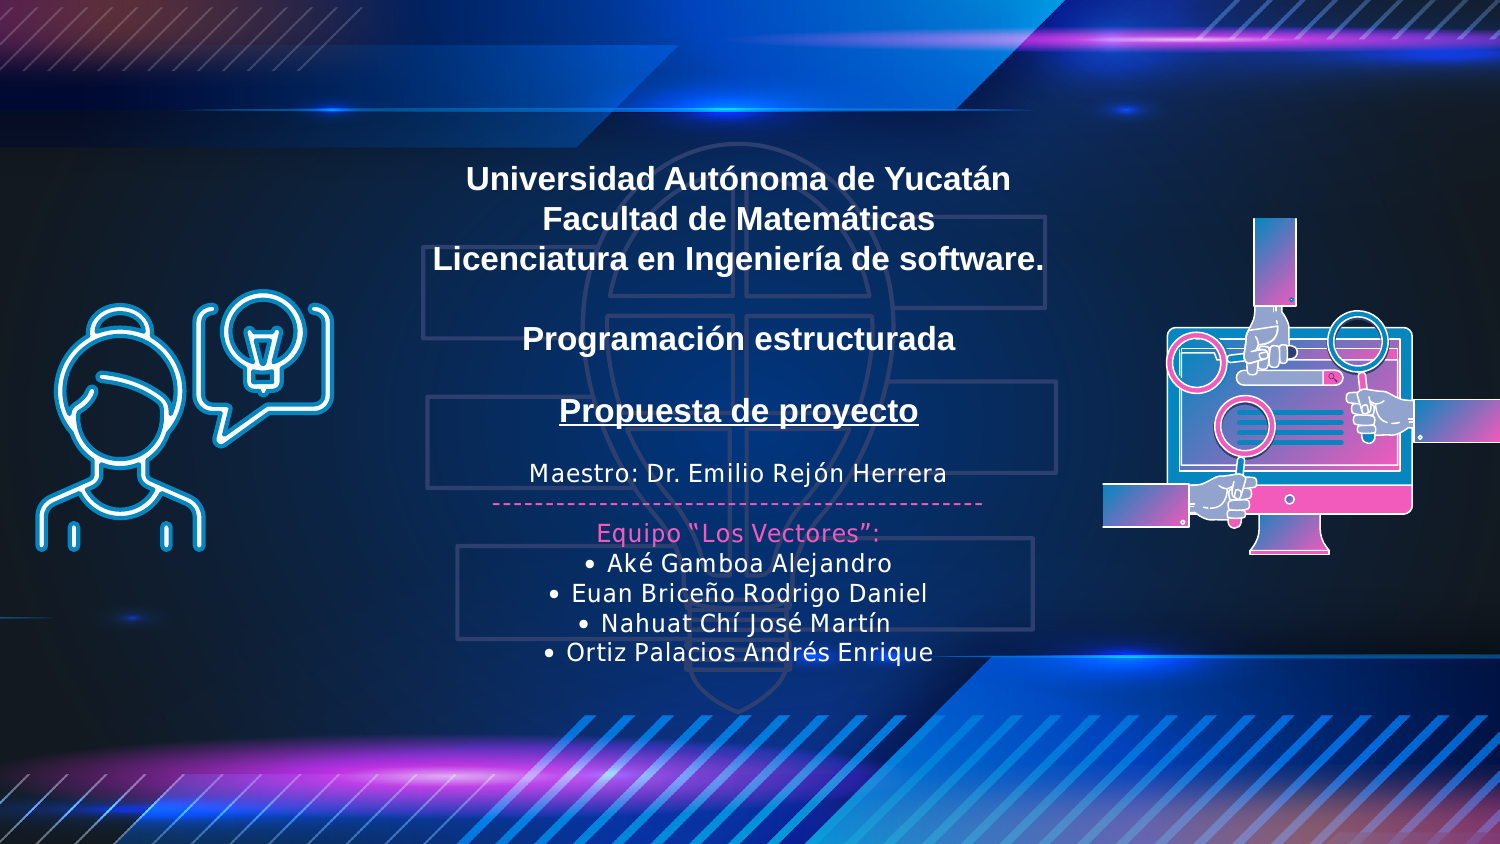

# Universidad Autónoma de Yucatán Facultad de Matemáticas Licenciatura en Ingeniería de software. Programación estructurada

Propuesta de proyecto

Maestro: Dr. Emilio Rejón Herrera
----------------------------------------------
Equipo “Los Vectores”:
• Aké Gamboa Alejandro
• Euan Briceño Rodrigo Daniel
• Nahuat Chí José Martín
• Ortiz Palacios Andrés Enrique